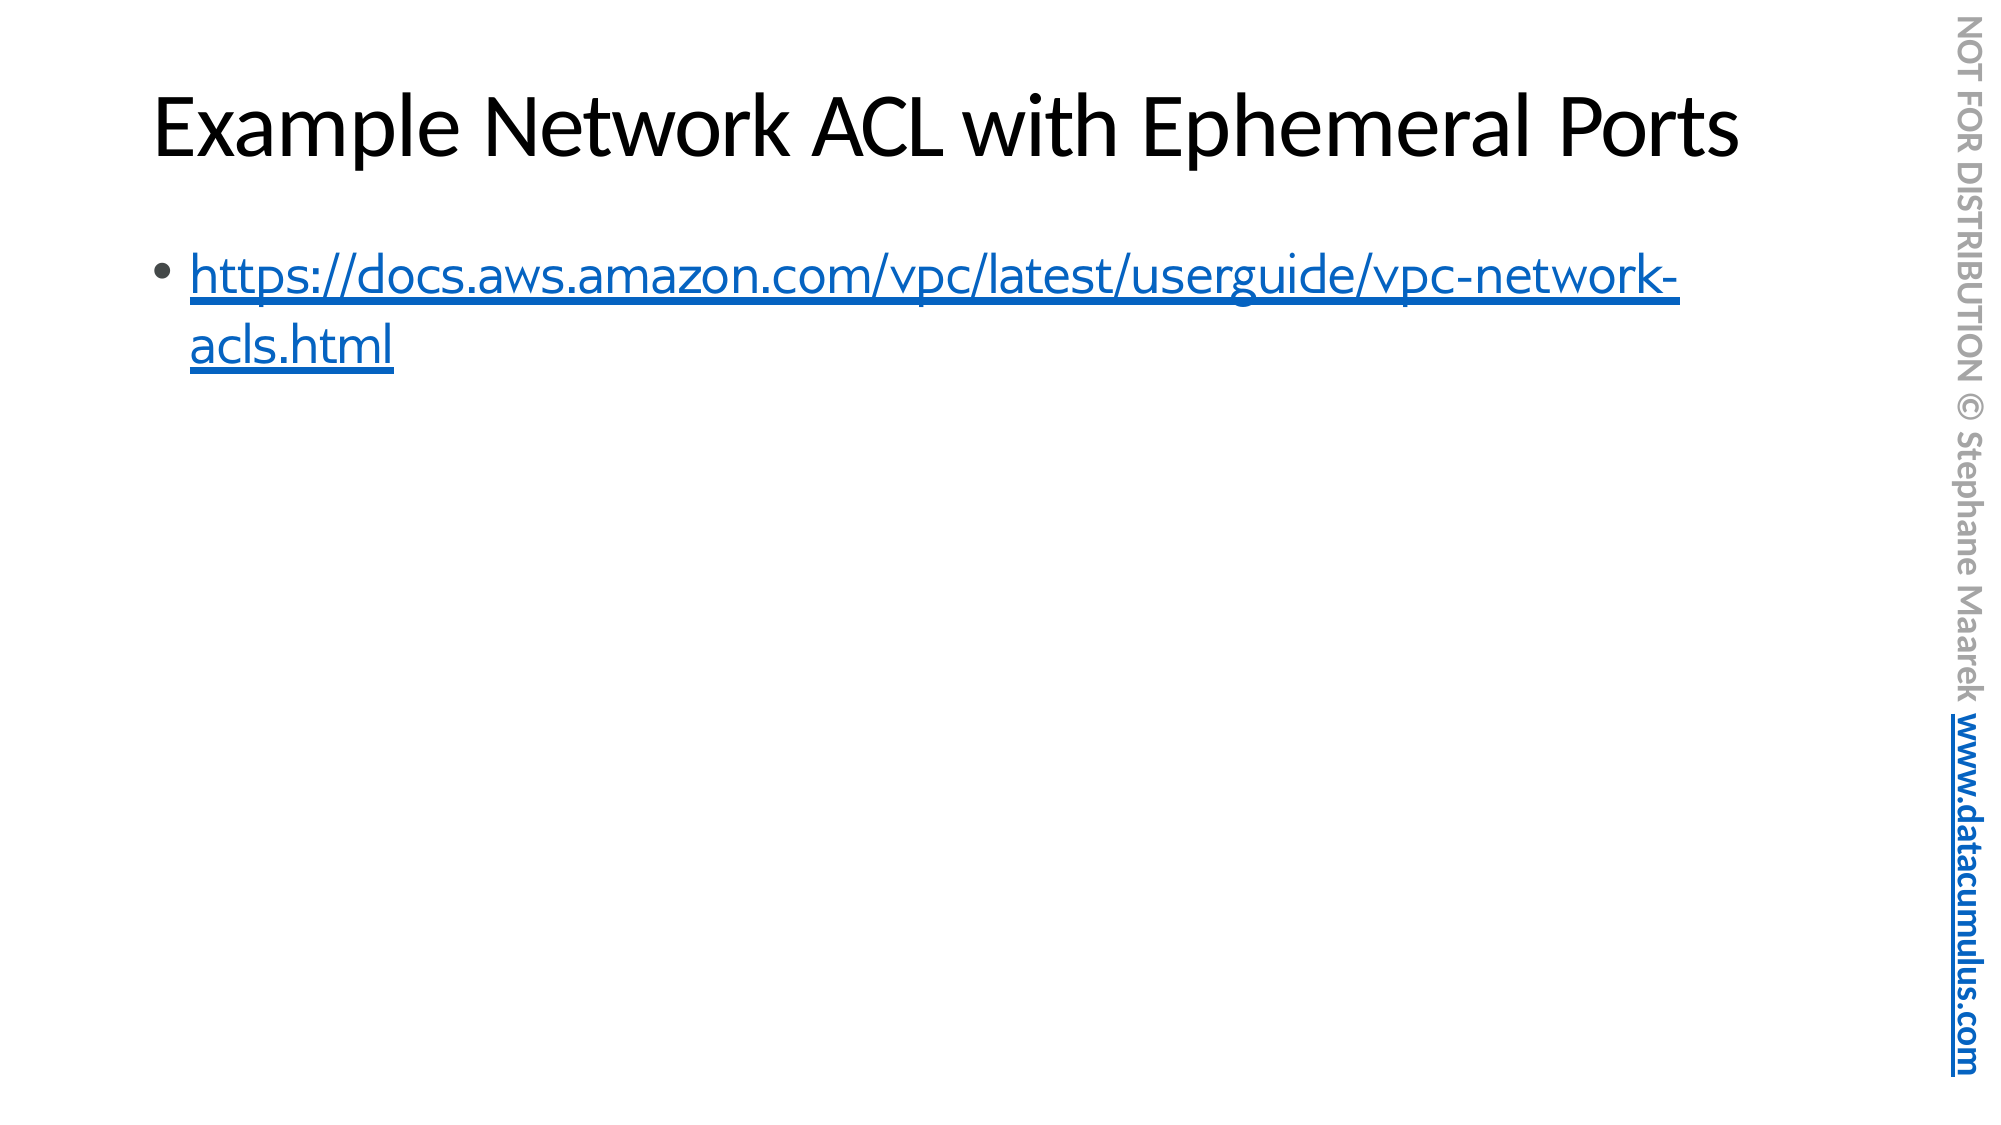

NOT FOR DISTRIBUTION © Stephane Maarek www.datacumulus.com
# Example Network ACL with Ephemeral Ports
https://docs.aws.amazon.com/vpc/latest/userguide/vpc-network-acls.html
© Stephane Maarek